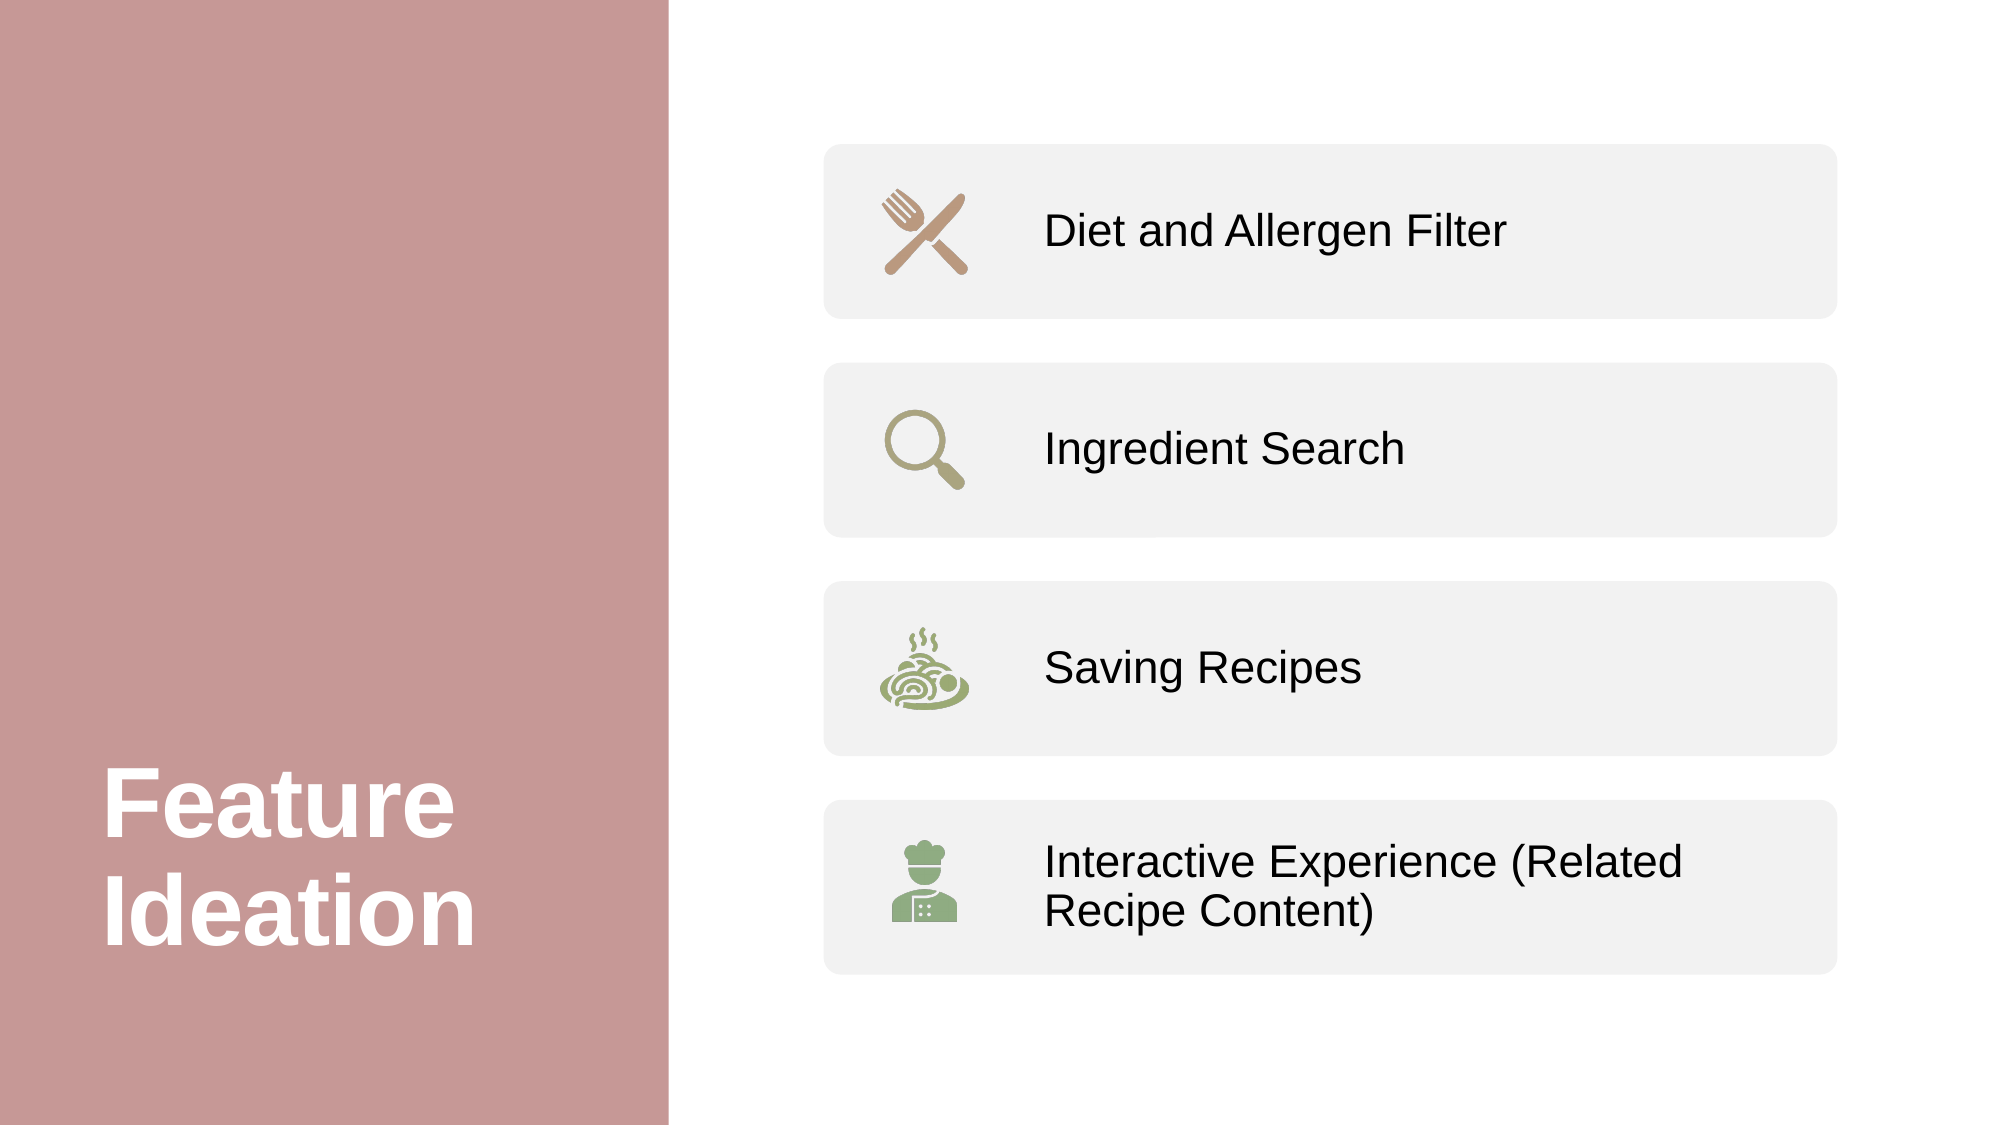

# Feature Ideation
Diet and Allergen Filter
Ingredient Search
Saving Recipes
Interactive Experience (Related Recipe Content)